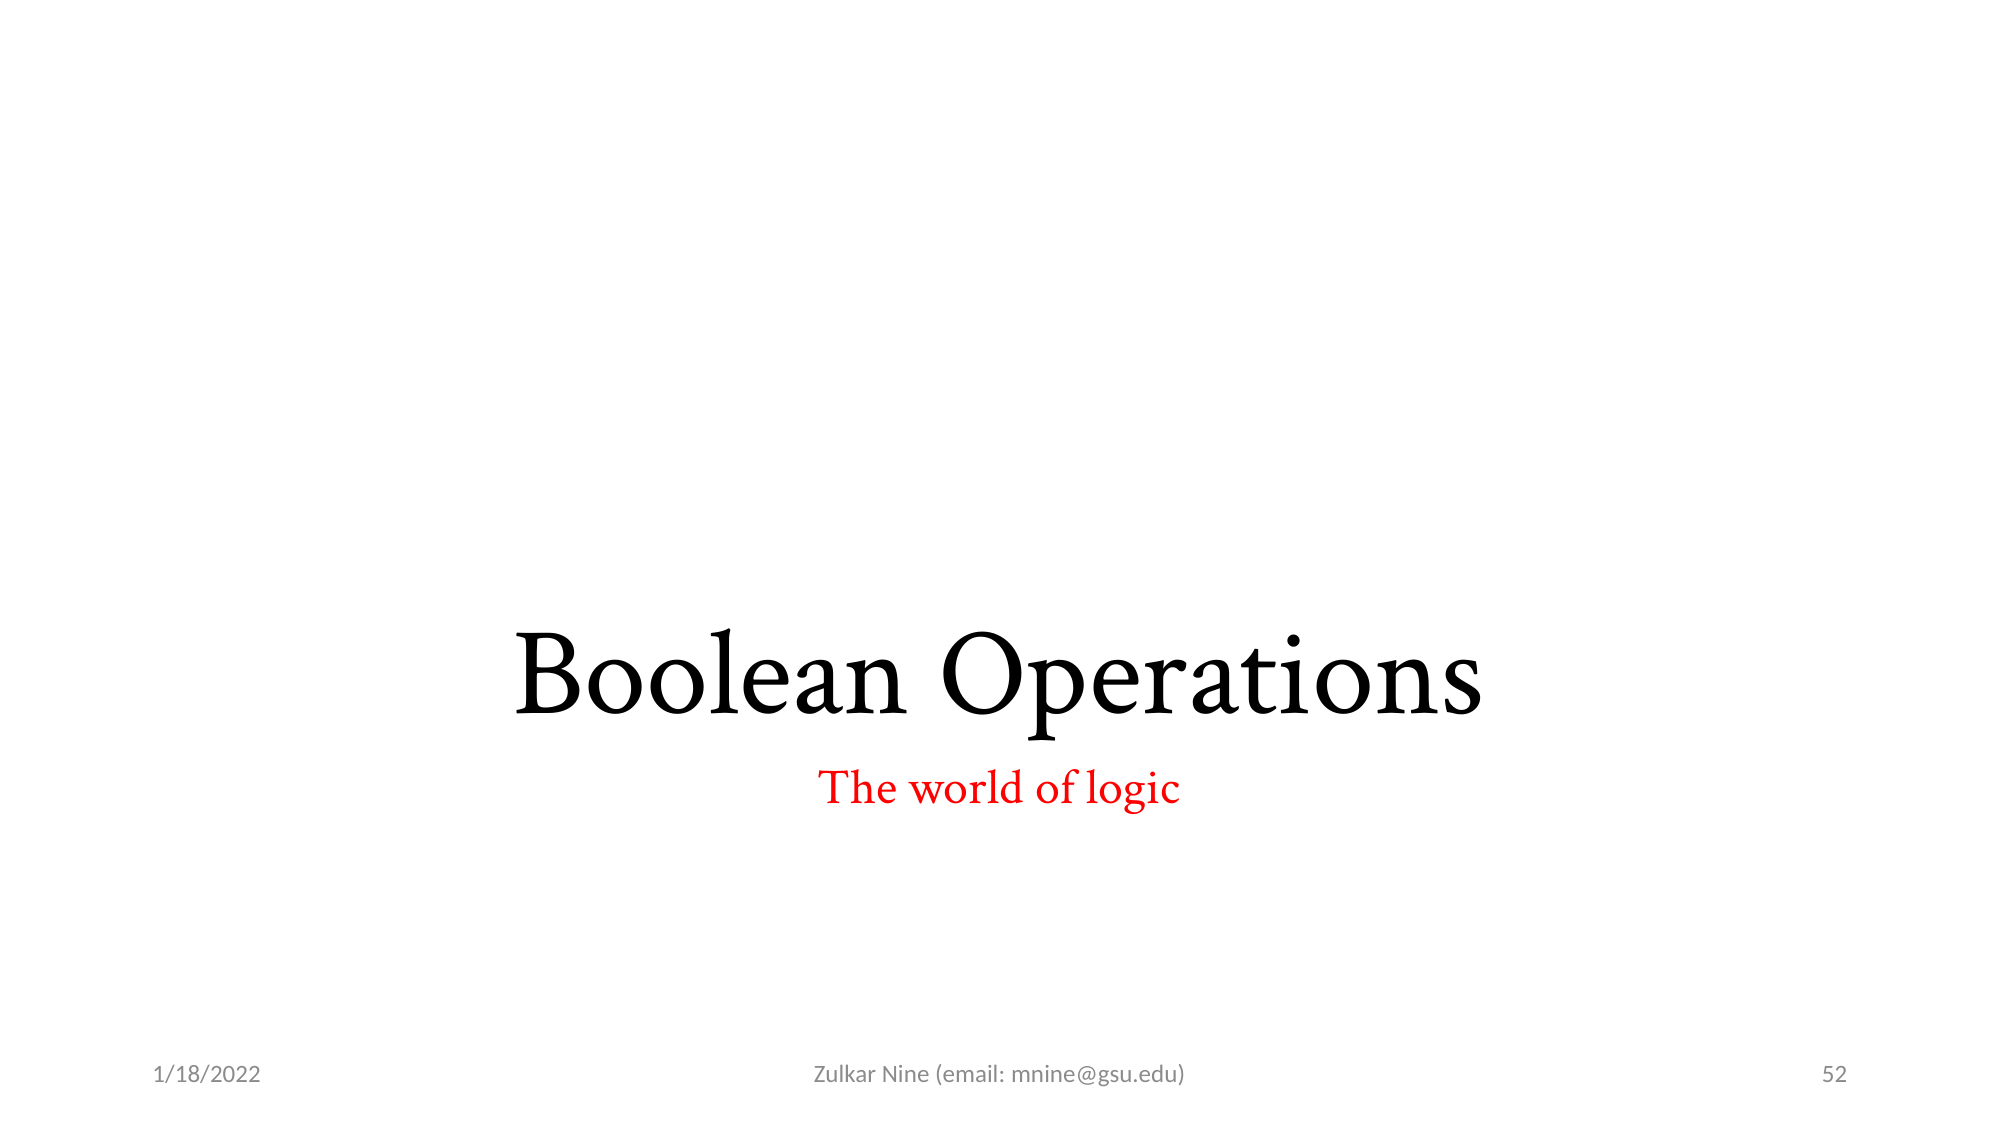

# Boolean Operations
The world of logic
1/18/2022
Zulkar Nine (email: mnine@gsu.edu)
52